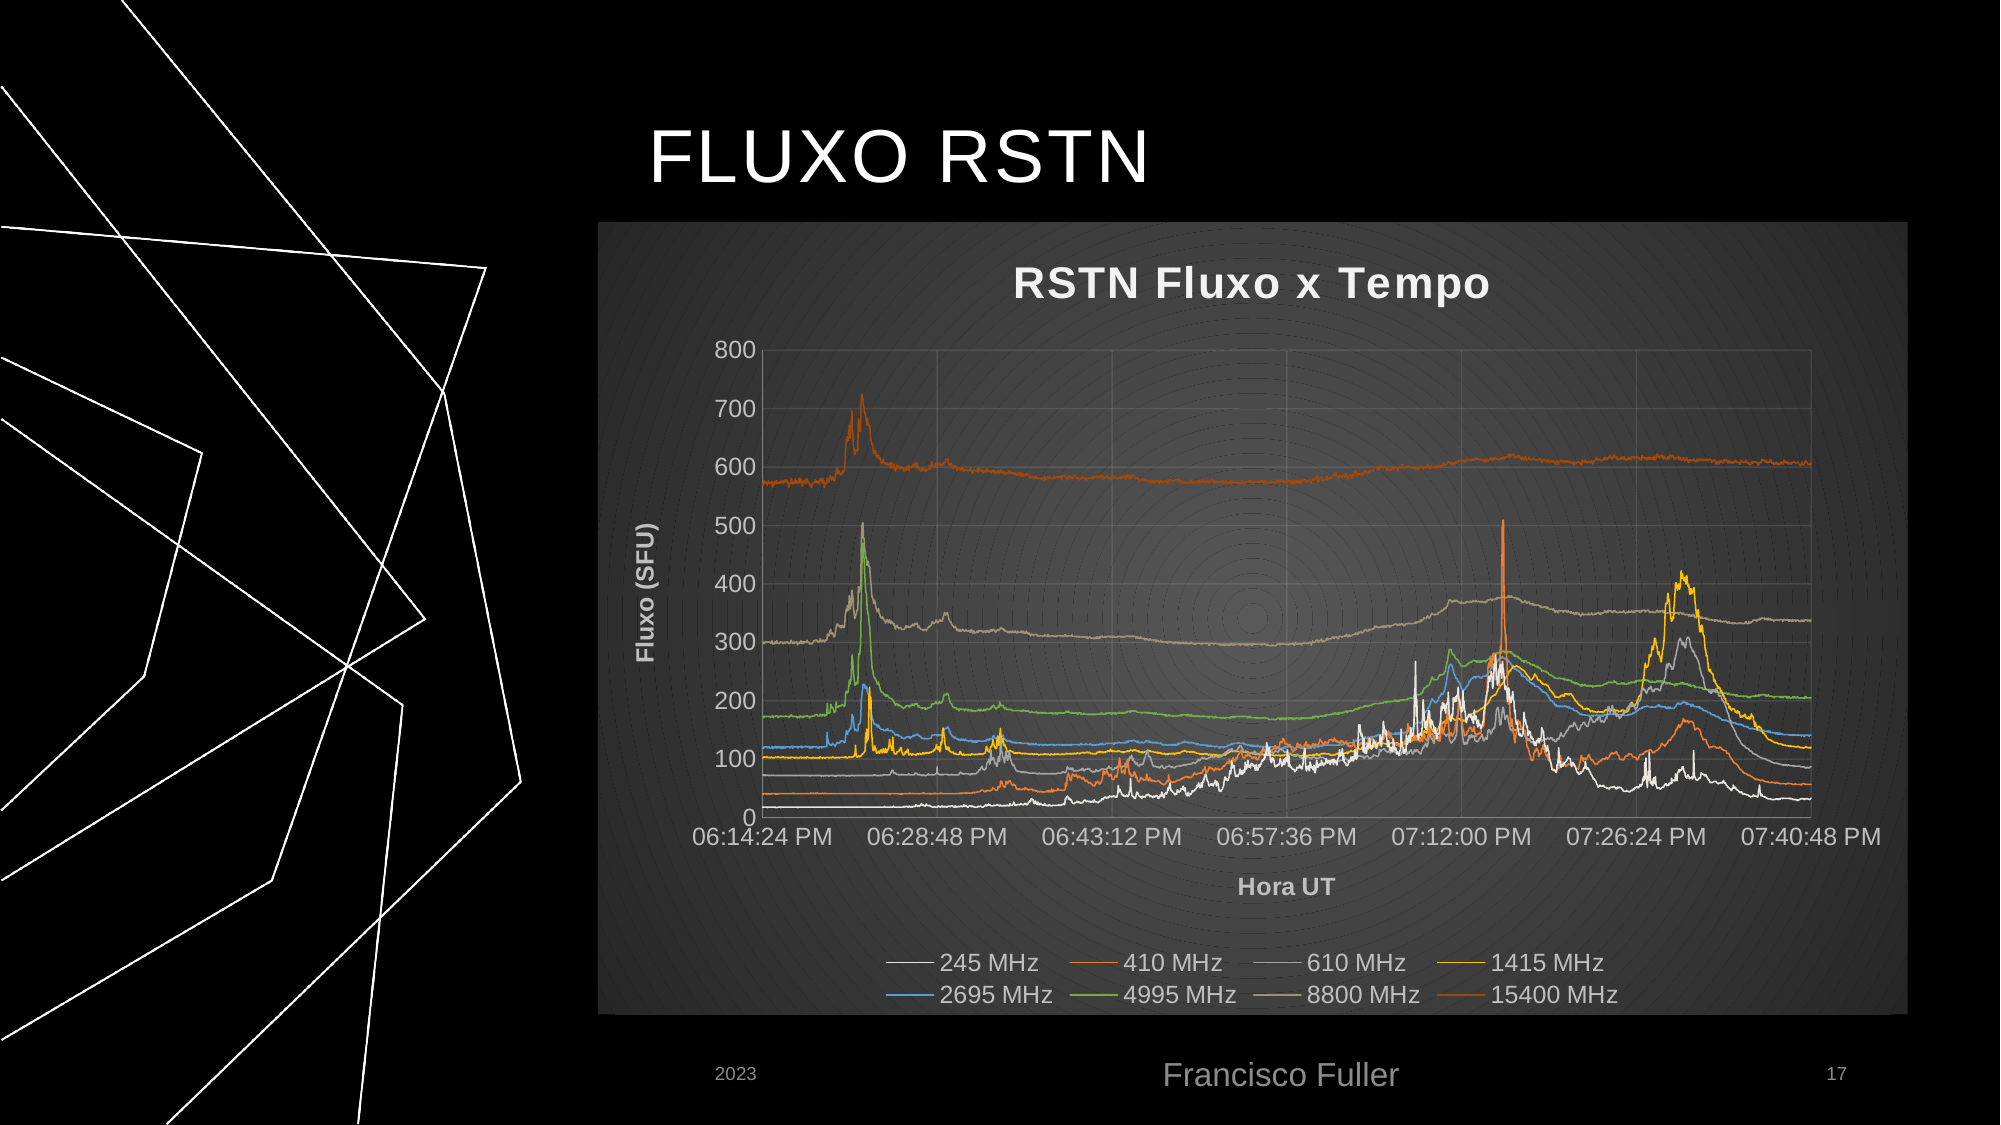

Fluxo RSTN

### Chart: RSTN Fluxo x Tempo

| Category | 245 MHz | 410 MHz | 610 MHz | 1415 MHz | 2695 MHz | 4995 MHz | 8800 MHz | 15400 MHz |
|---|---|---|---|---|---|---|---|---|
2023
Francisco Fuller
17